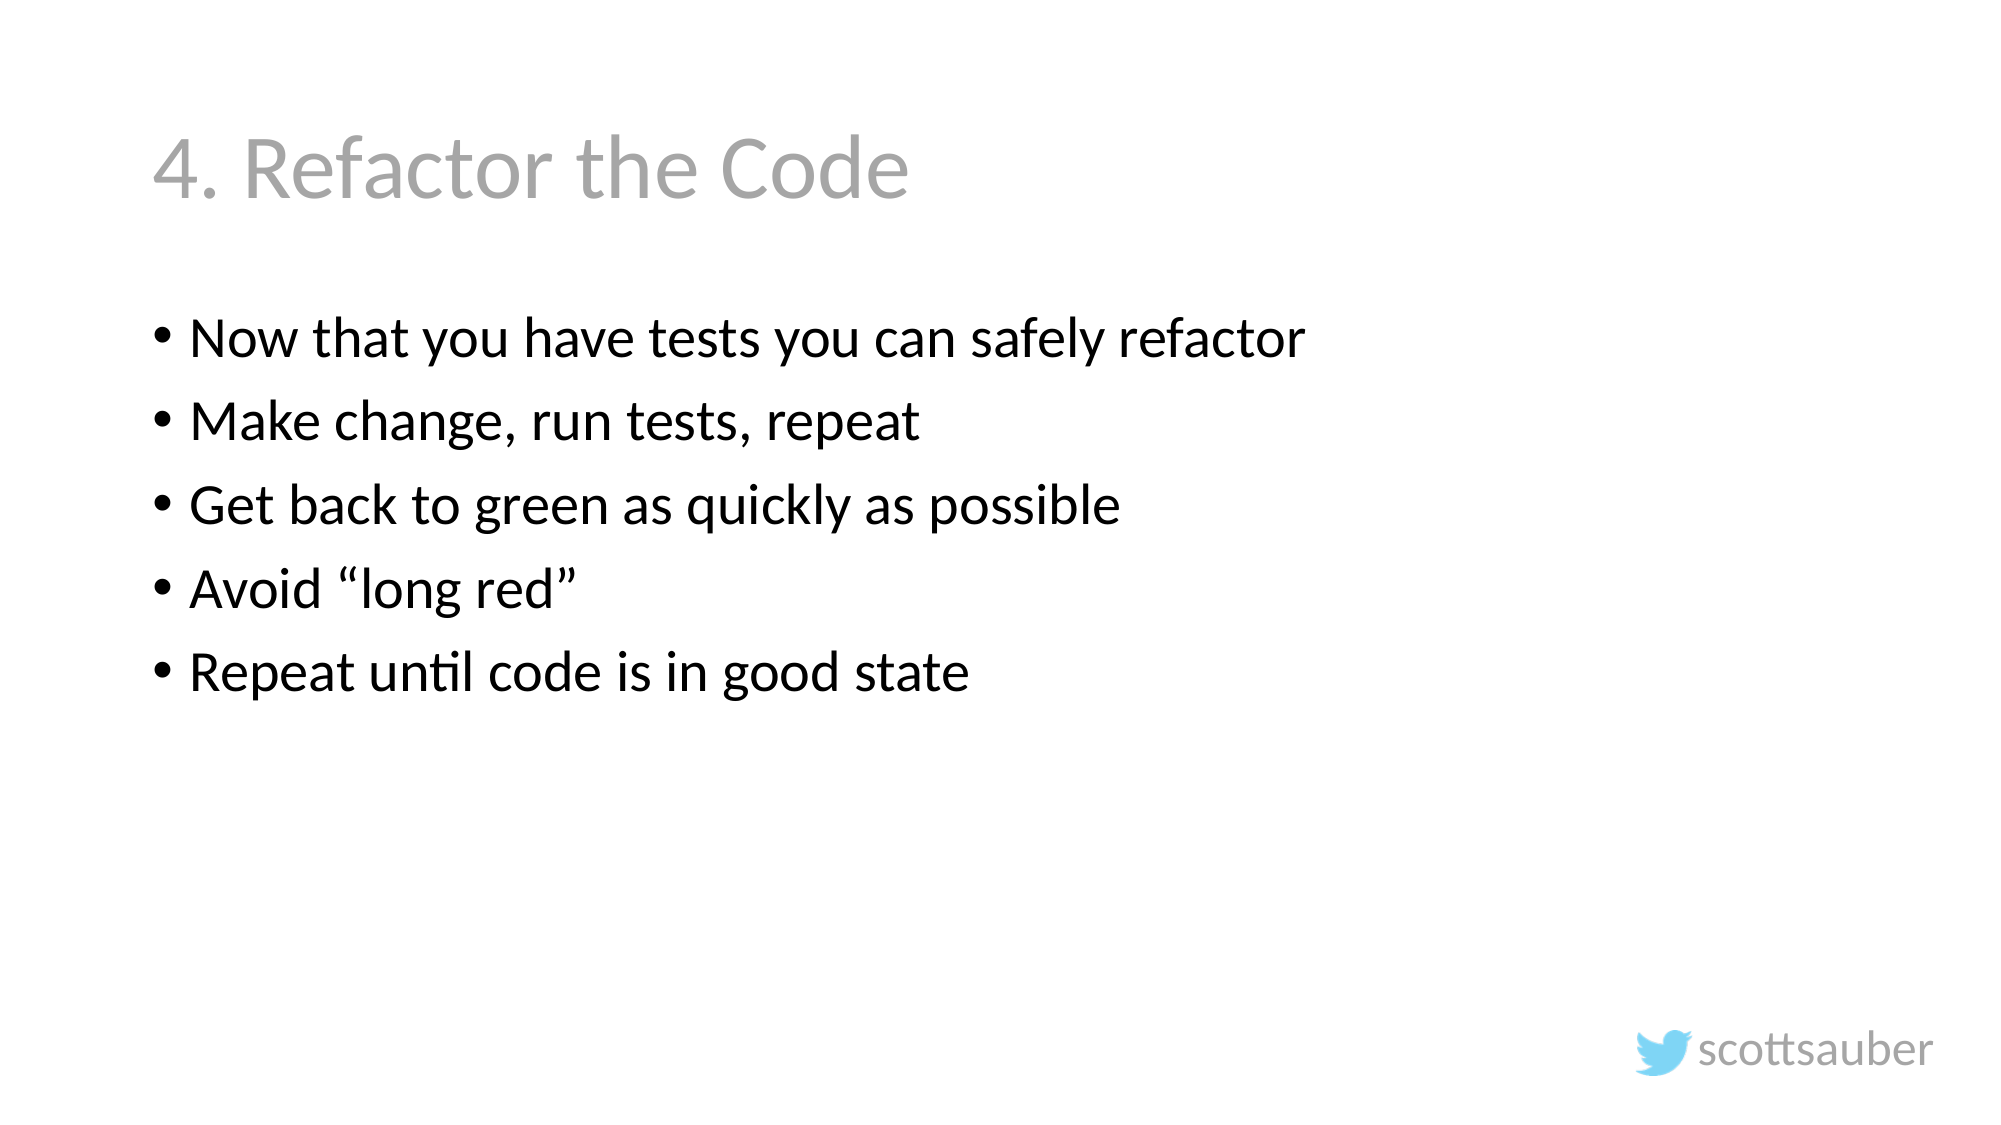

# 4. Refactor the Code
Now that you have tests you can safely refactor
Make change, run tests, repeat
Get back to green as quickly as possible
Avoid “long red”
Repeat until code is in good state
scottsauber